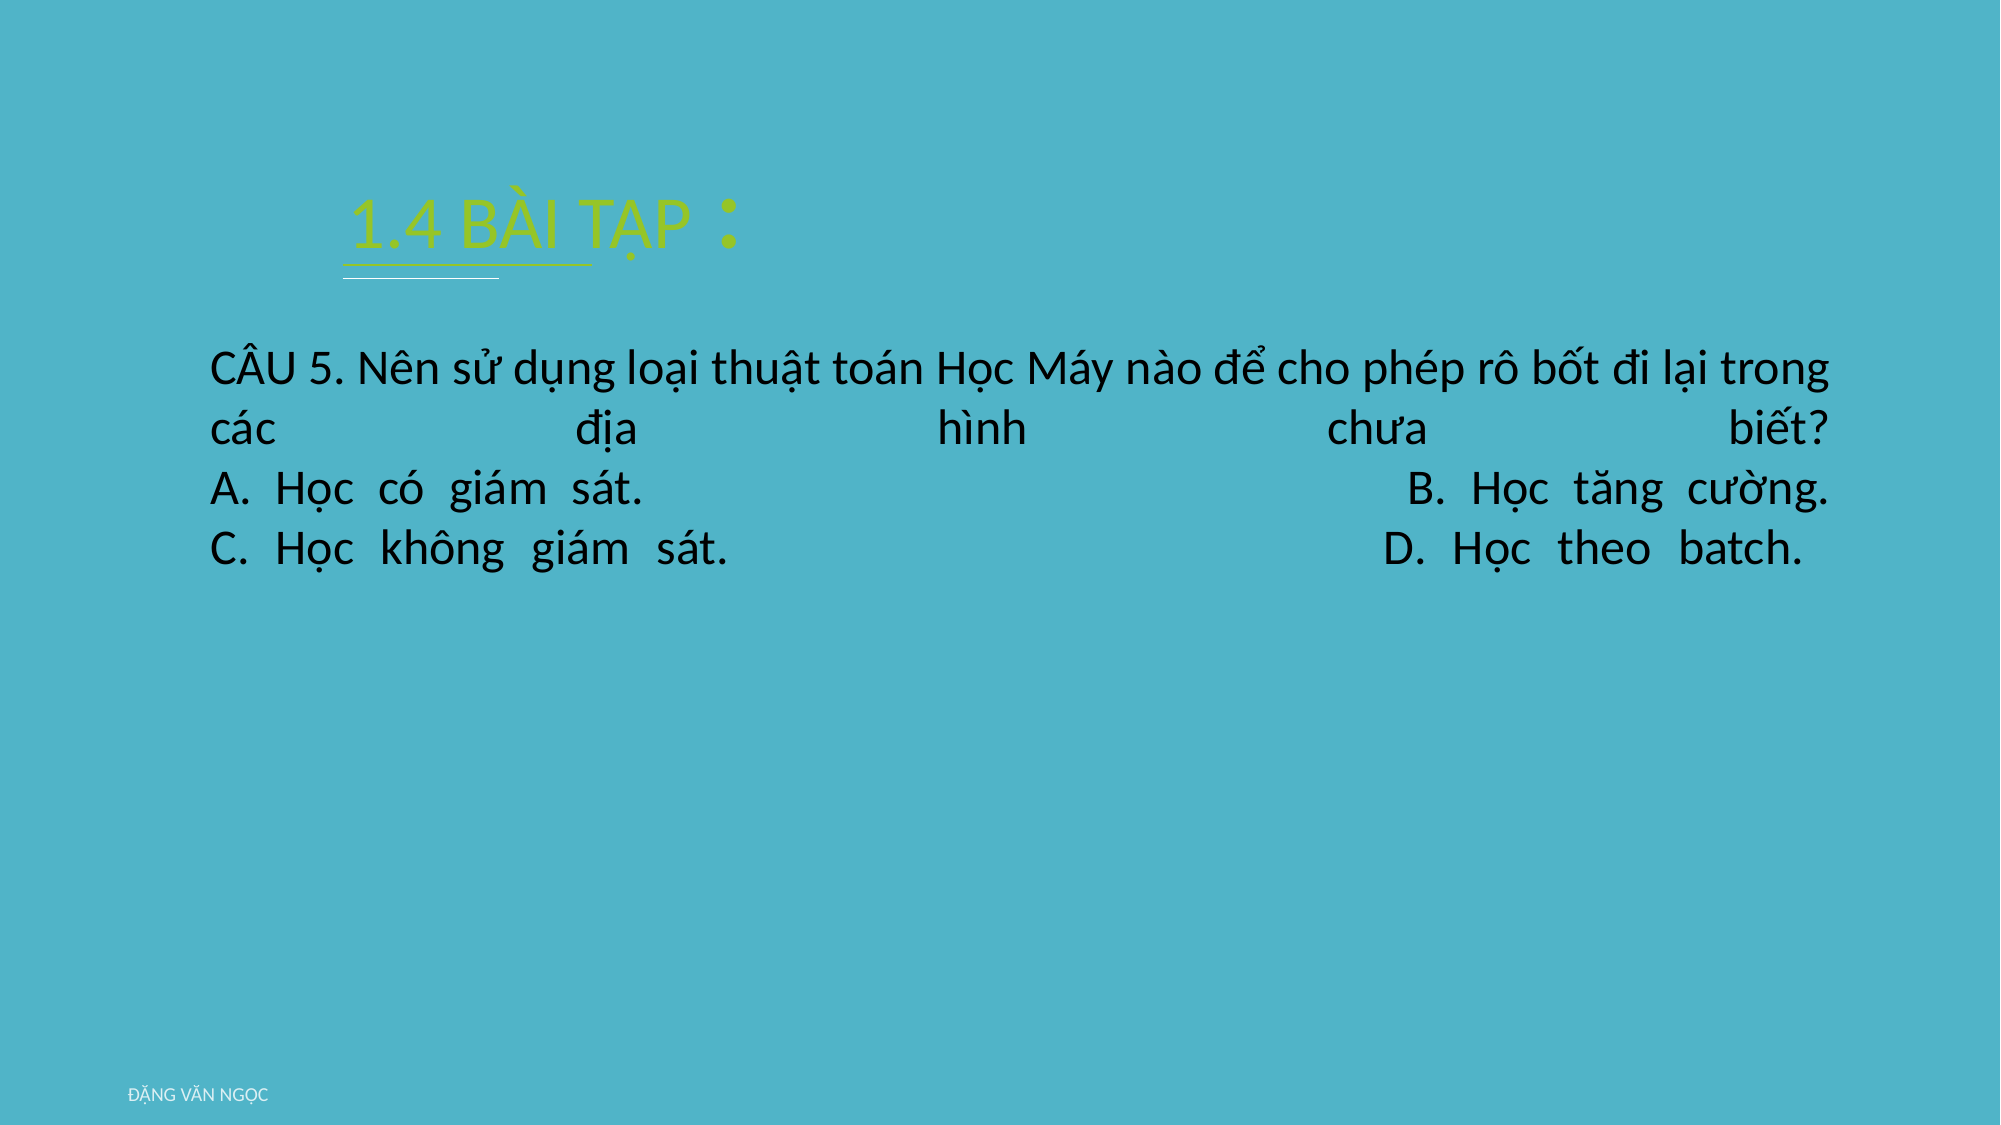

1.4 BÀI TẬP：
CÂU 5. Nên sử dụng loại thuật toán Học Máy nào để cho phép rô bốt đi lại trong
các địa hình chưa biết?
A. Học có giám sát.                                B. Học tăng cường.
C. Học không giám sát.                         D. Học theo batch.
Đặng Văn Ngọc